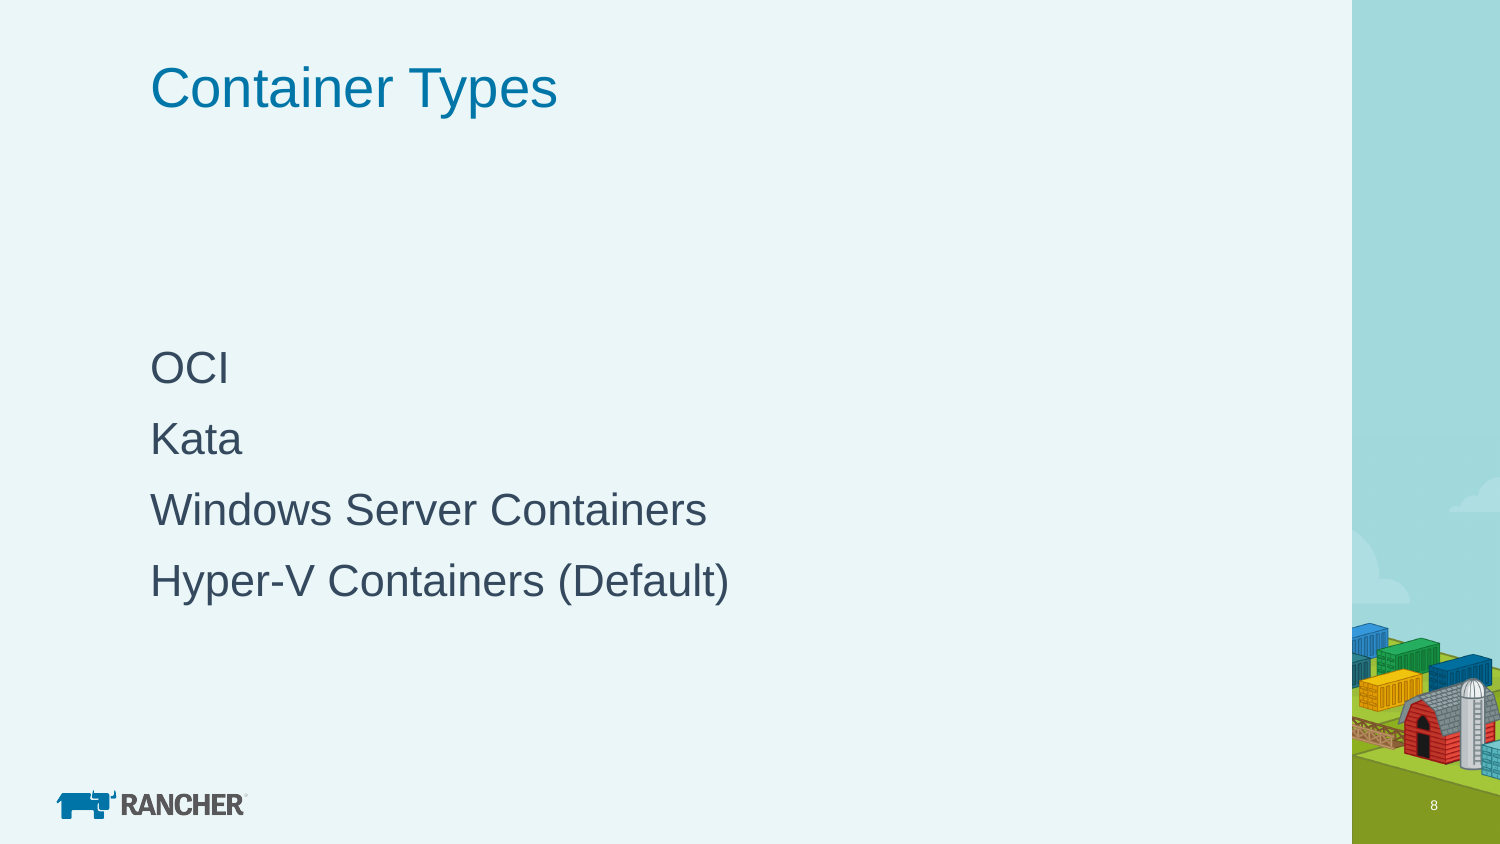

# Container Types
OCI
Kata
Windows Server Containers
Hyper-V Containers (Default)